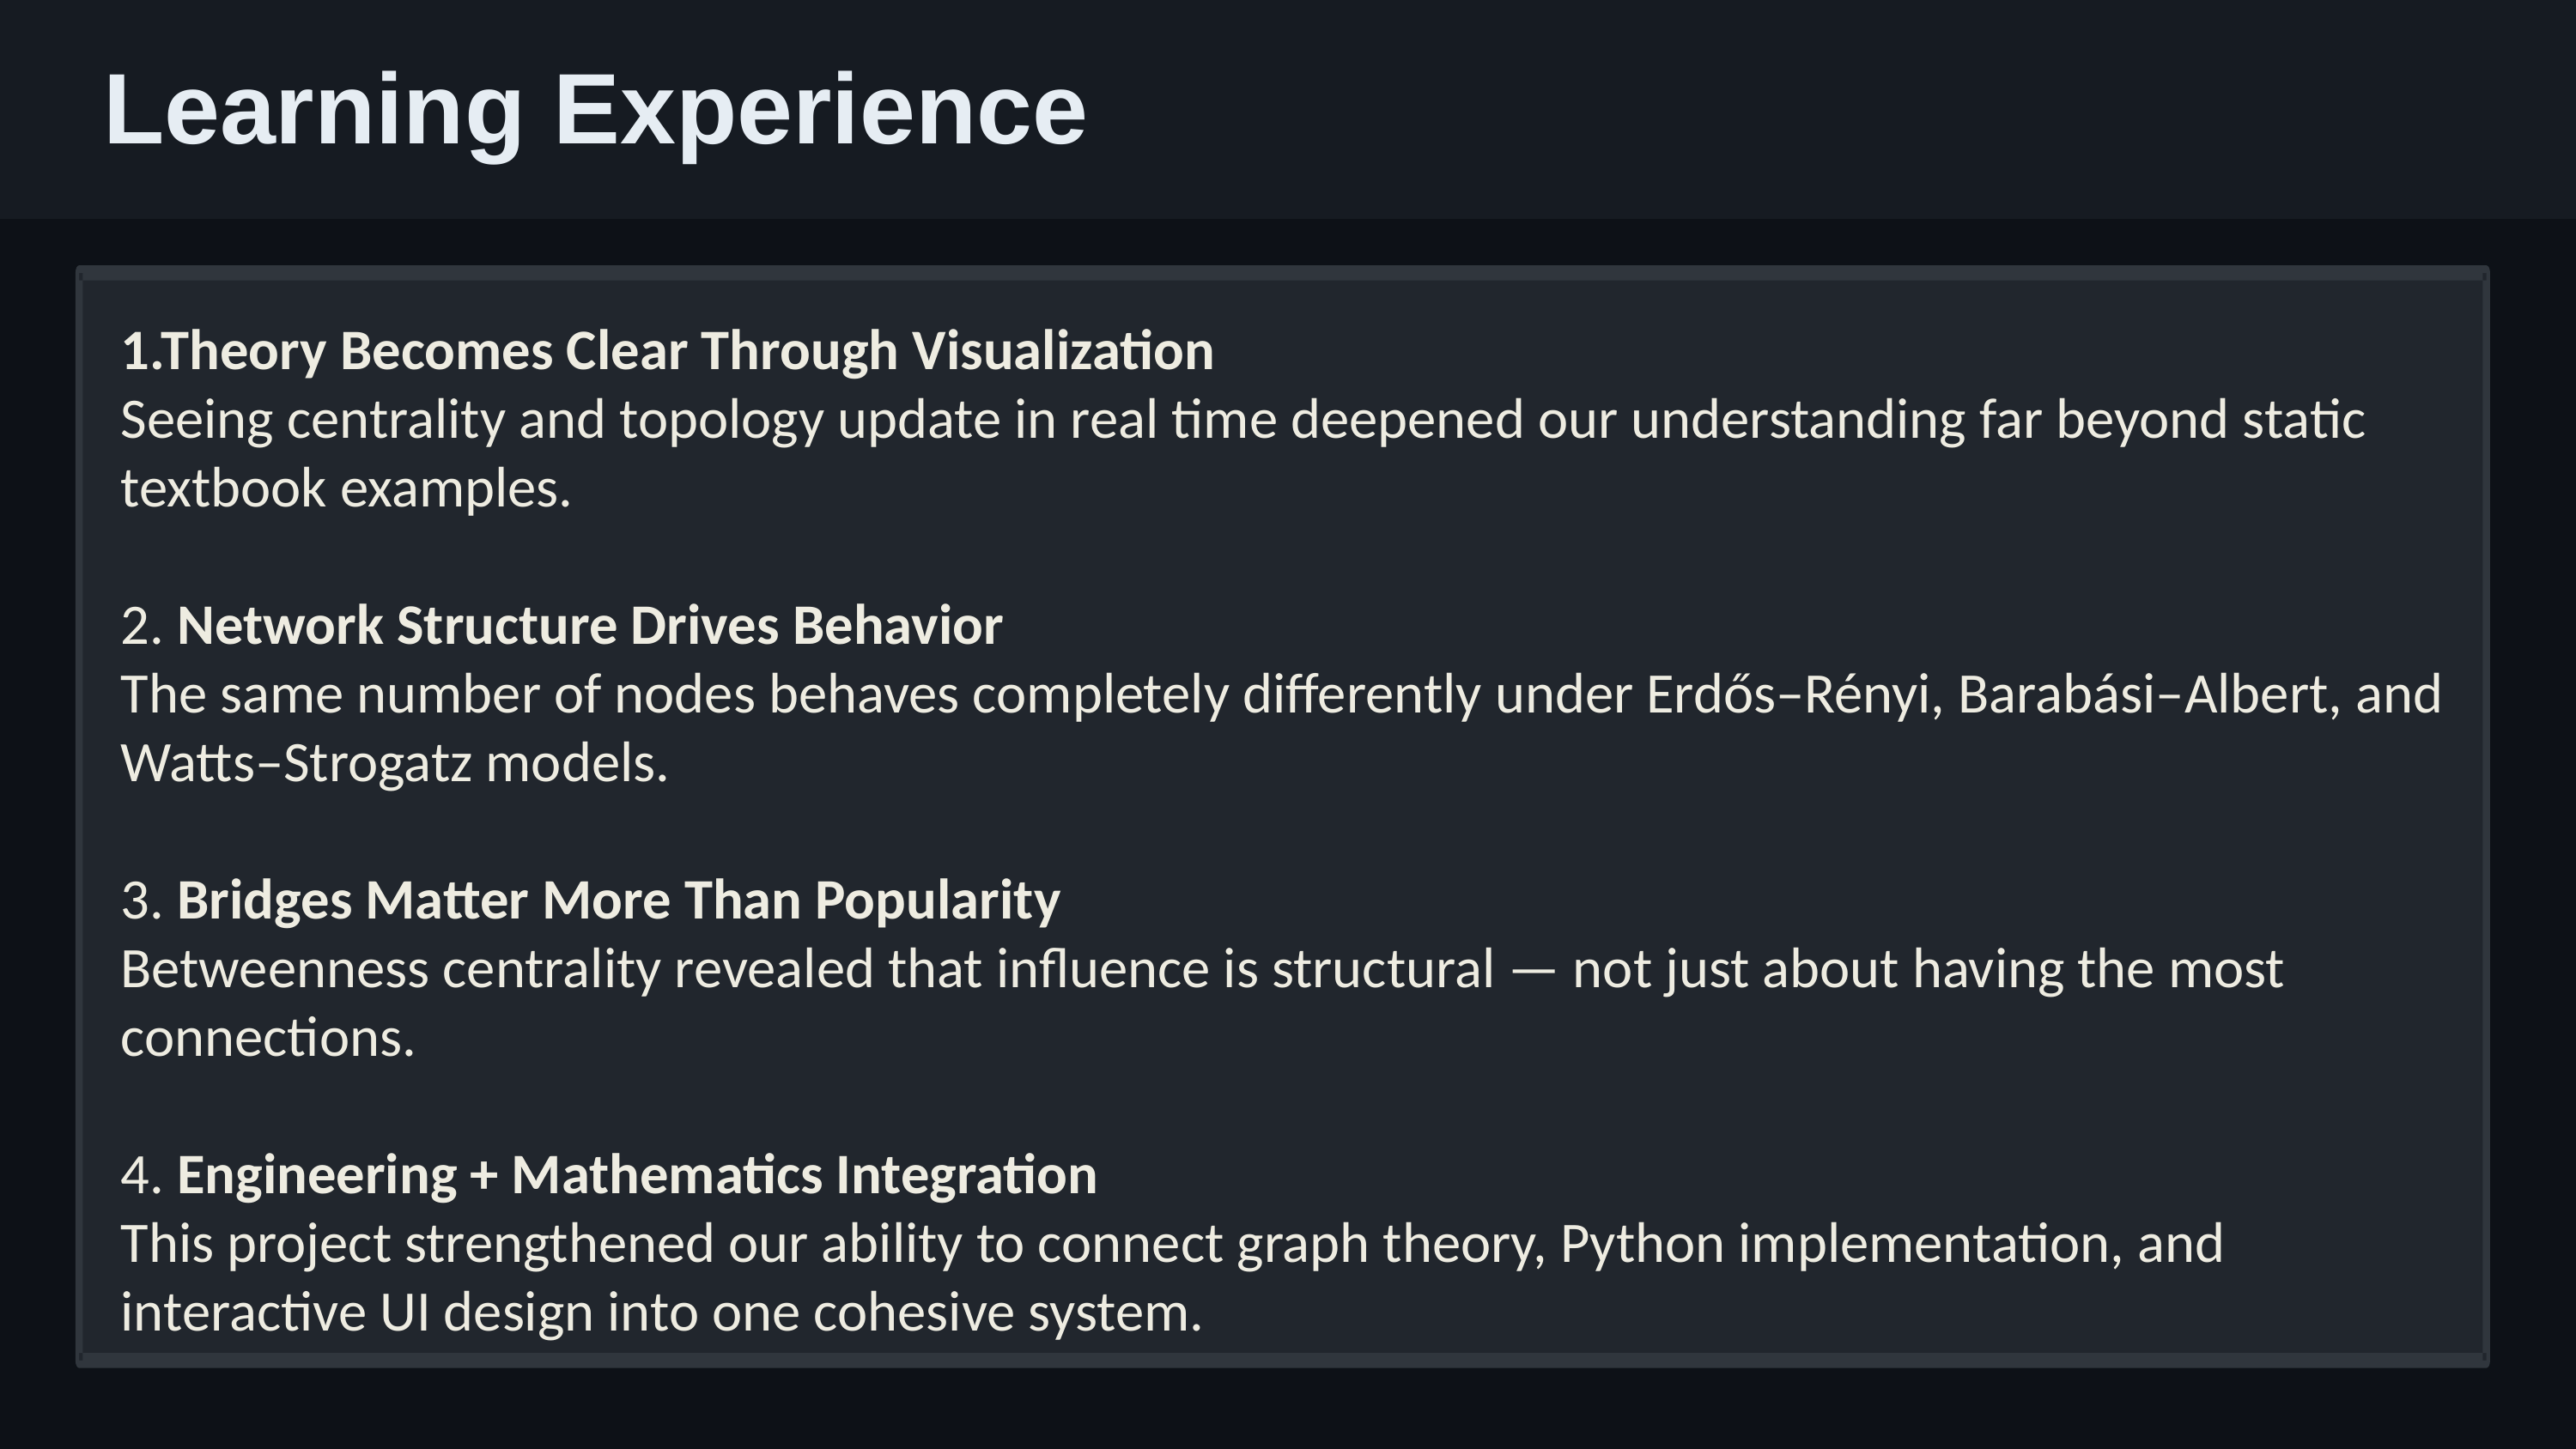

Learning Experience

1.Theory Becomes Clear Through Visualization
Seeing centrality and topology update in real time deepened our understanding far beyond static textbook examples.

2. Network Structure Drives Behavior
The same number of nodes behaves completely differently under Erdős–Rényi, Barabási–Albert, and Watts–Strogatz models.

3. Bridges Matter More Than Popularity
Betweenness centrality revealed that influence is structural — not just about having the most connections.

4. Engineering + Mathematics Integration
This project strengthened our ability to connect graph theory, Python implementation, and interactive UI design into one cohesive system.